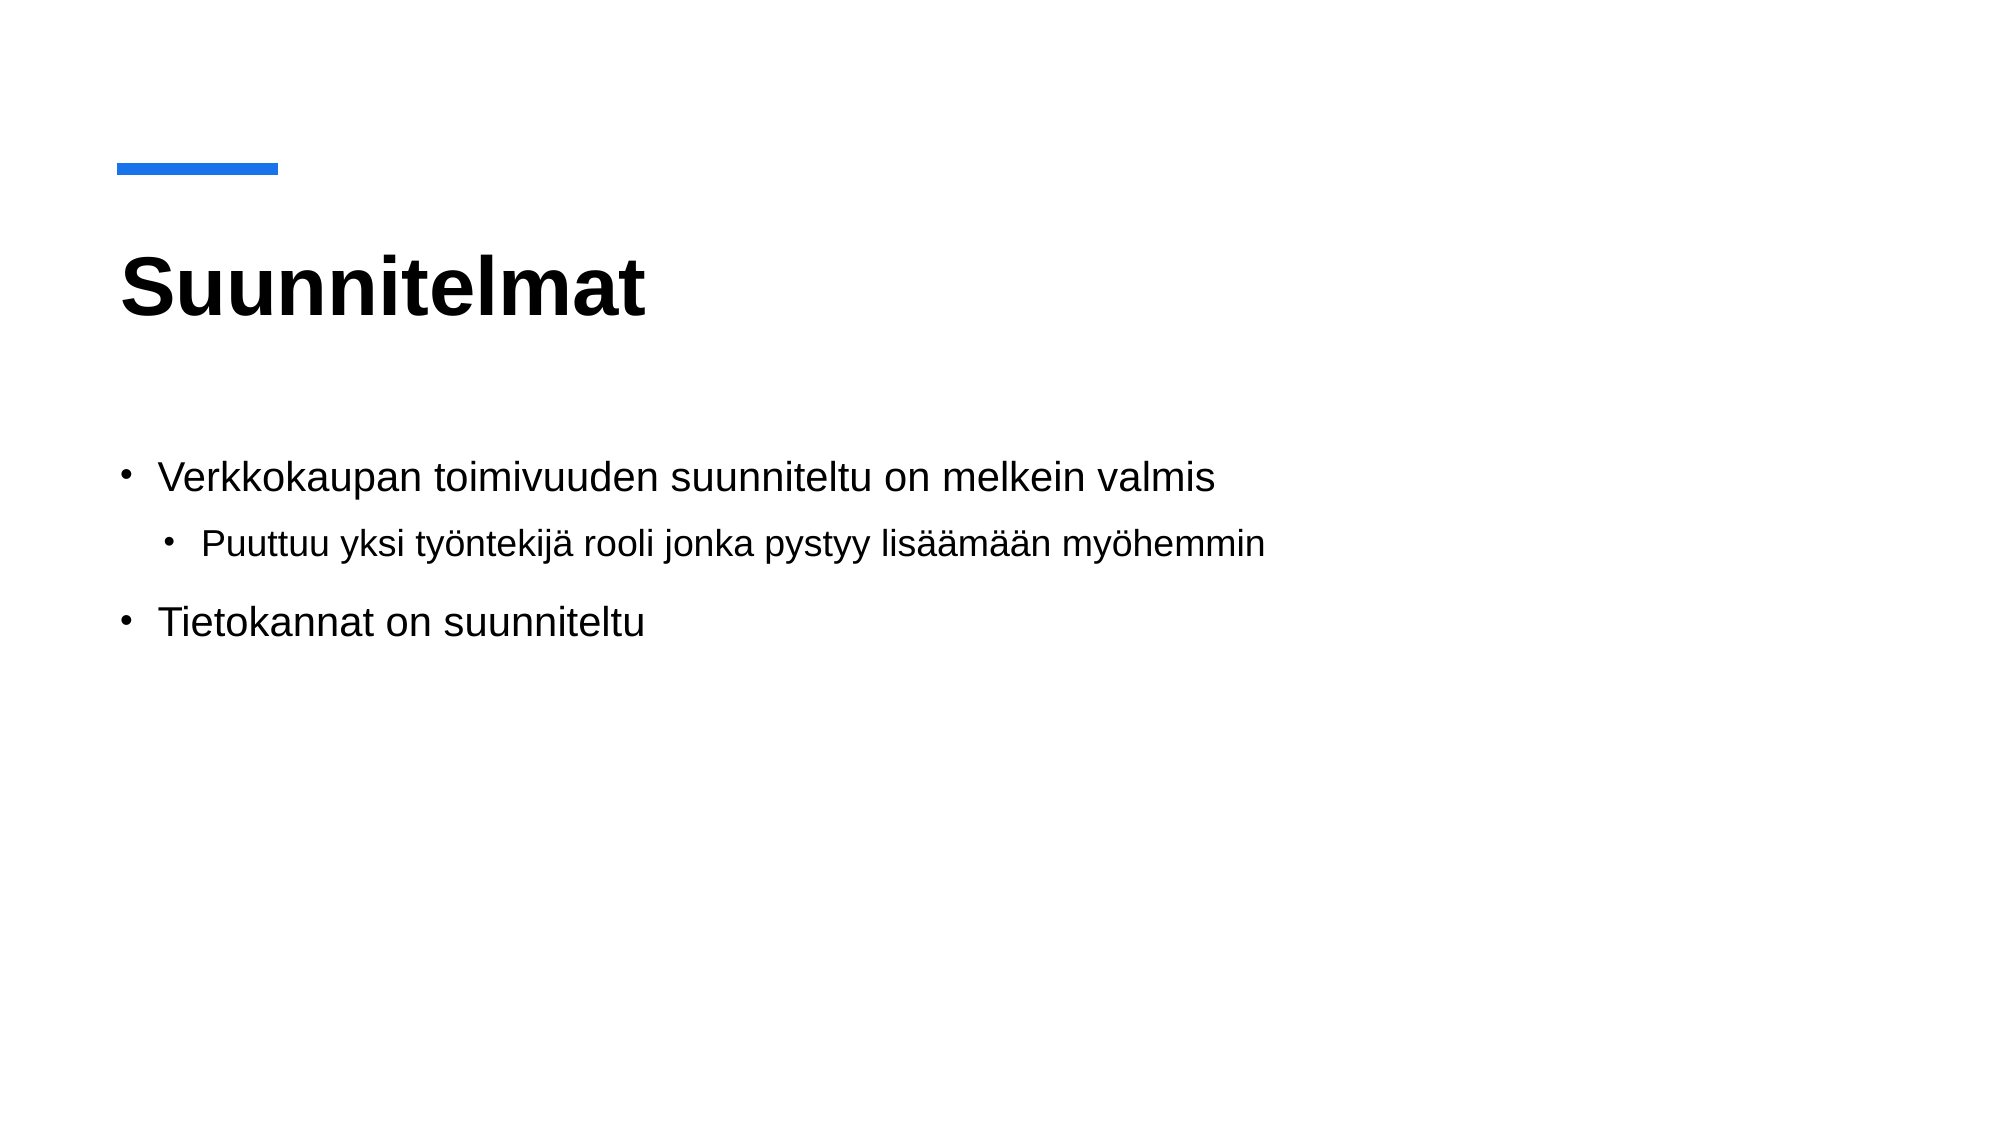

# Suunnitelmat
Verkkokaupan toimivuuden suunniteltu on melkein valmis
Puuttuu yksi työntekijä rooli jonka pystyy lisäämään myöhemmin
Tietokannat on suunniteltu